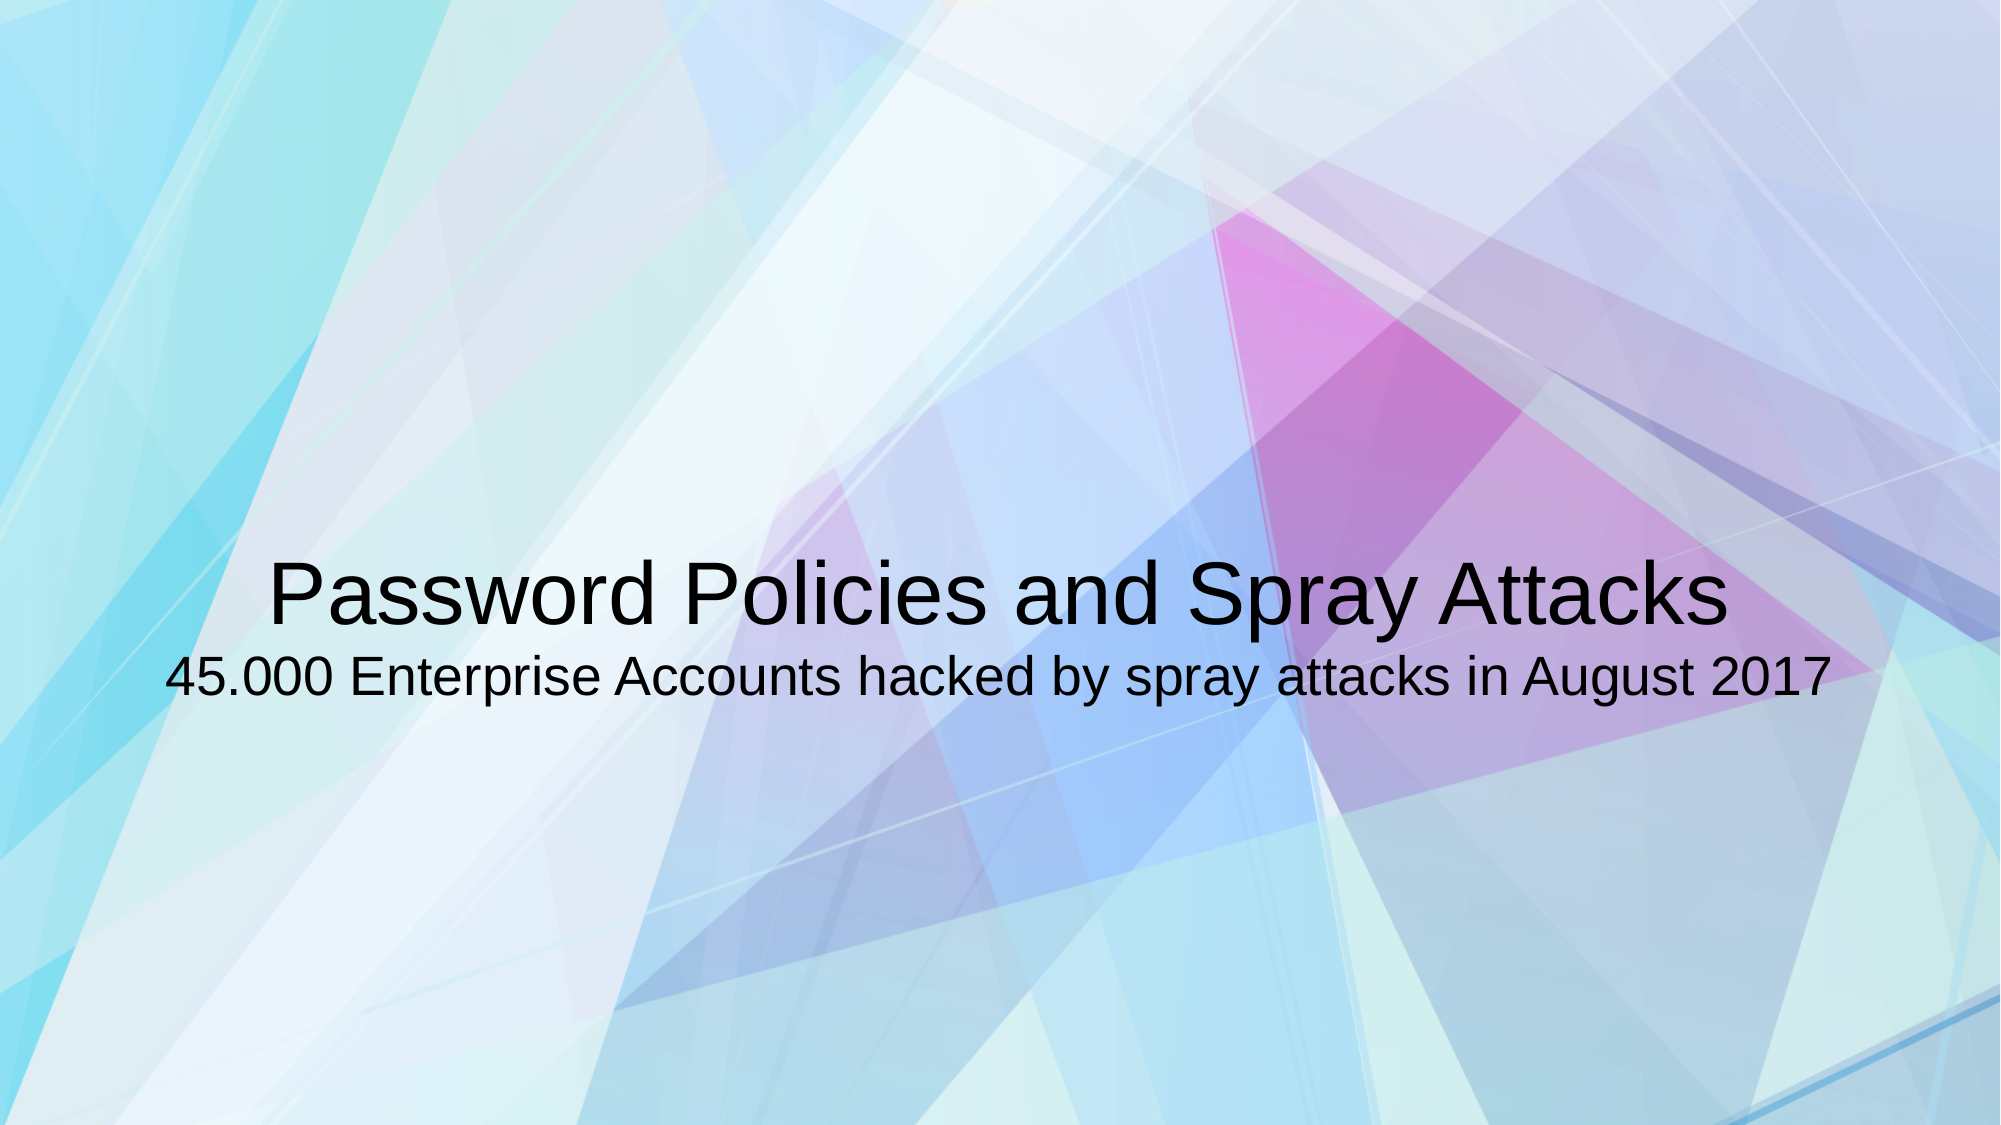

# Password Policies and Spray Attacks
45.000 Enterprise Accounts hacked by spray attacks in August 2017
© EG A/S
22